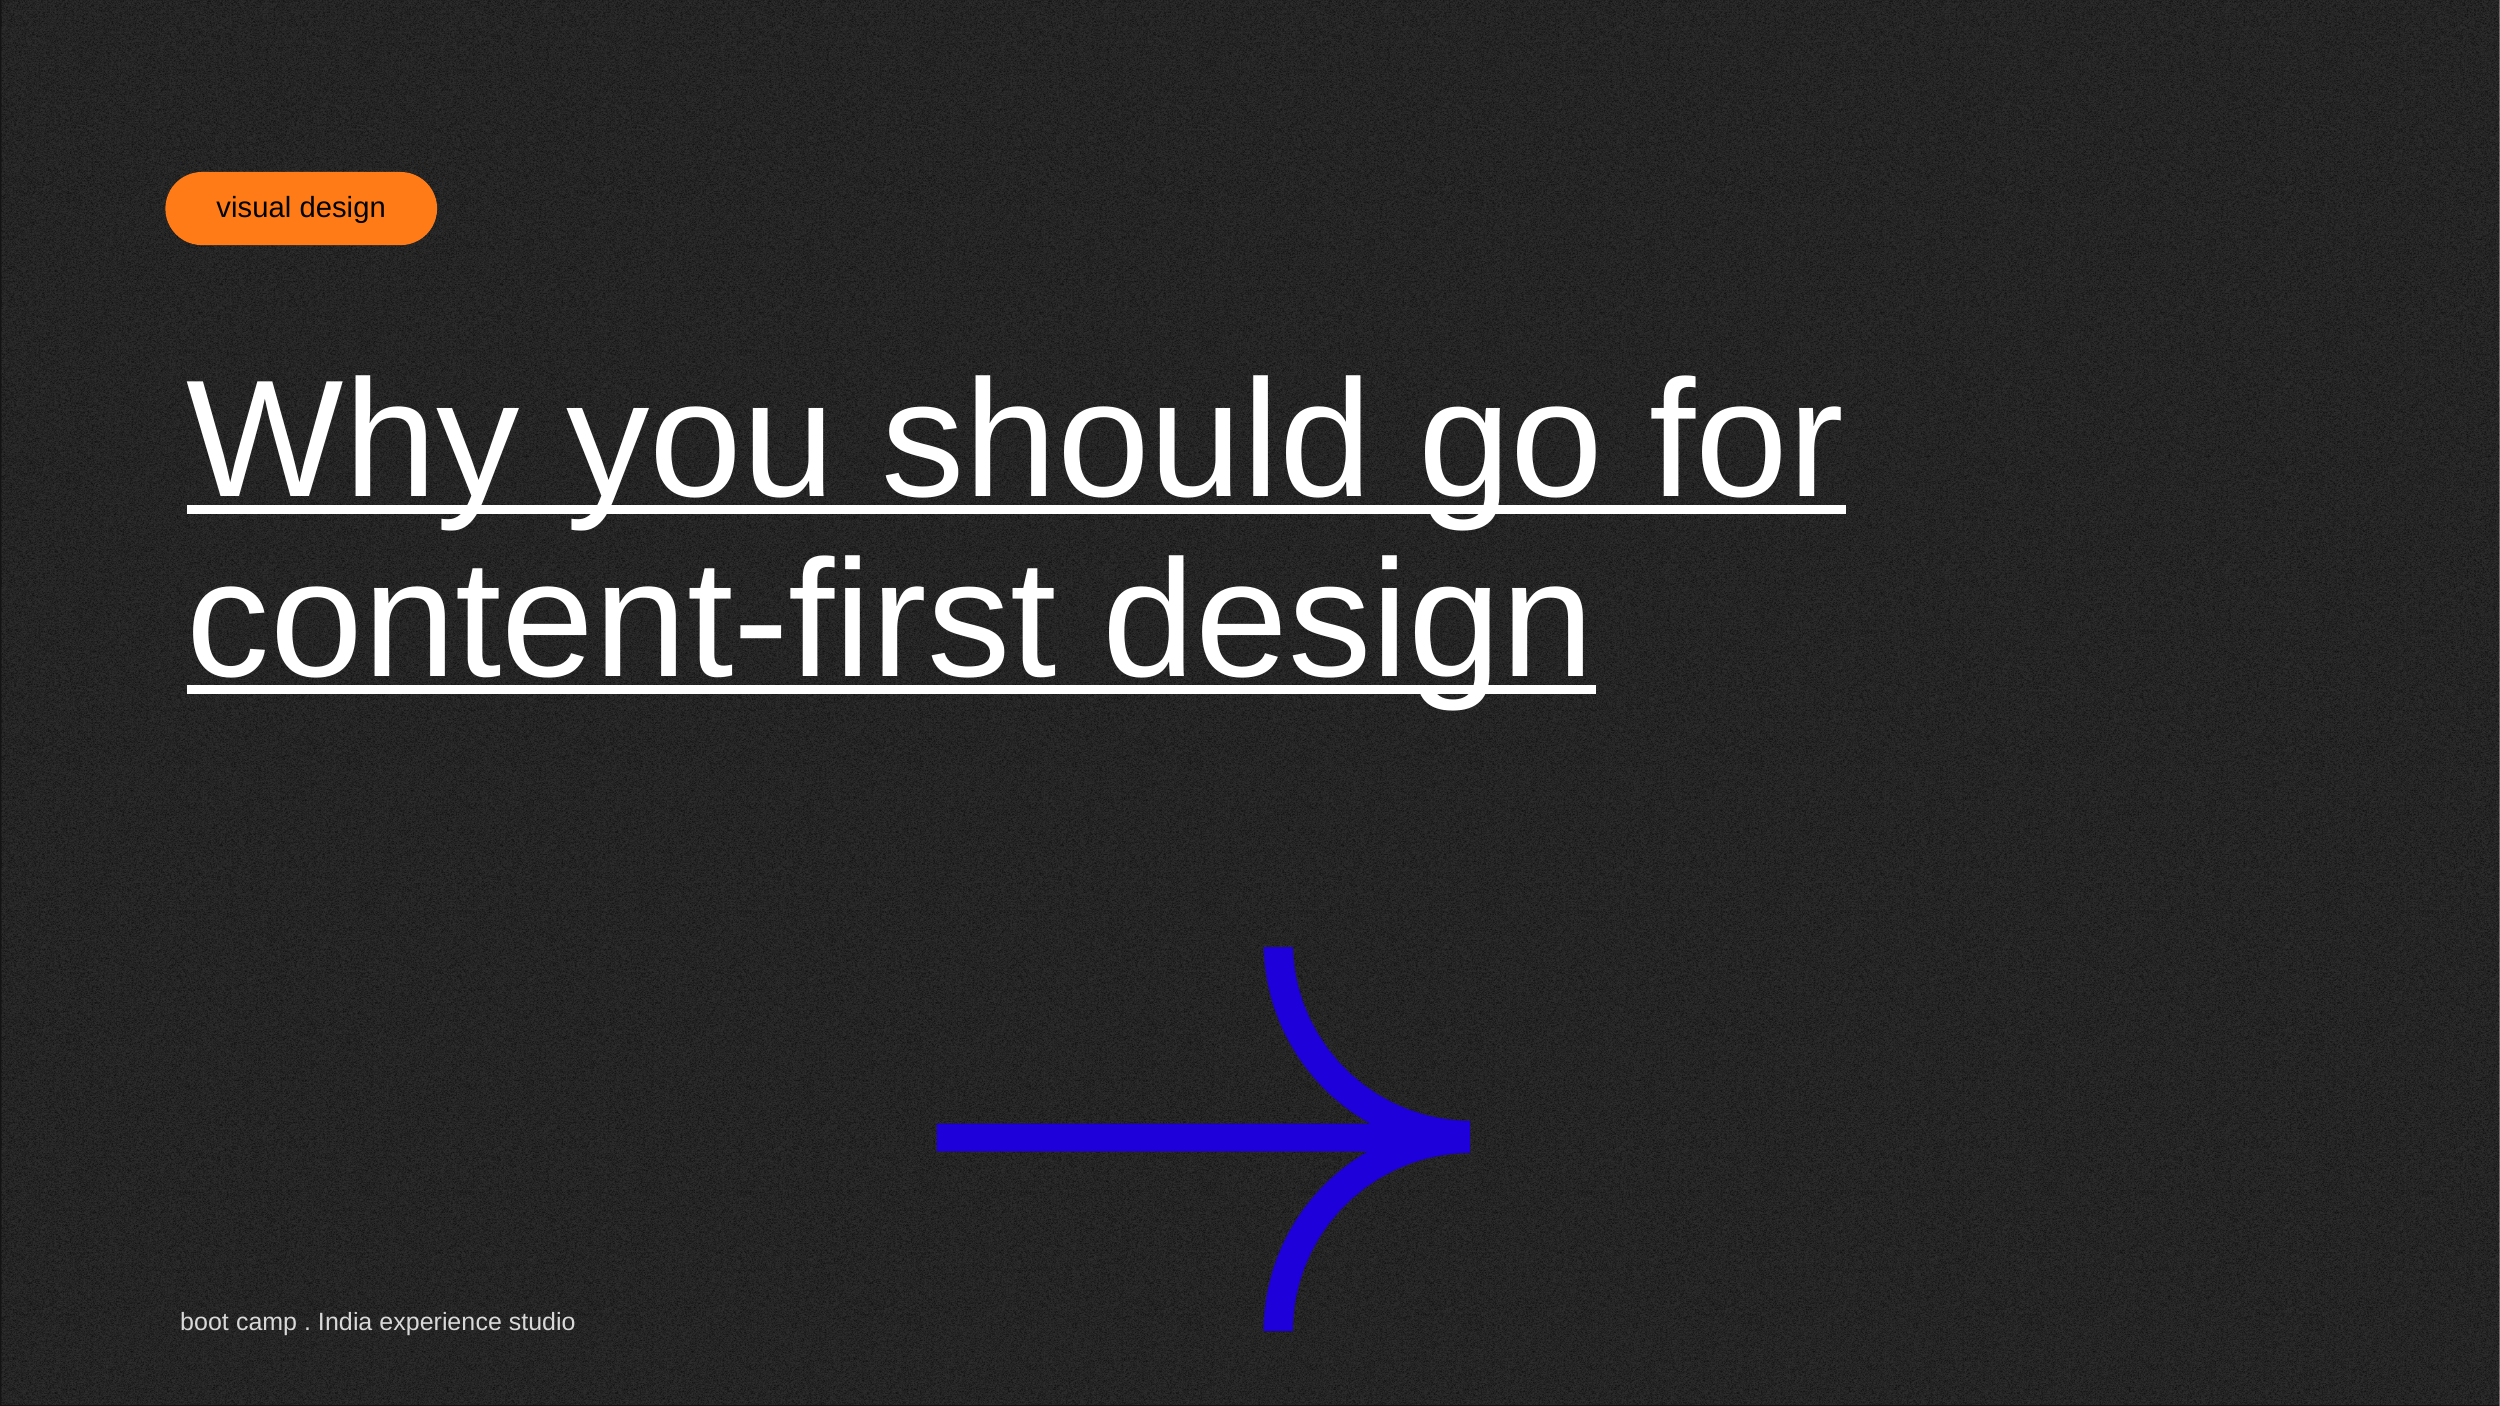

# Why you should go for content-first design